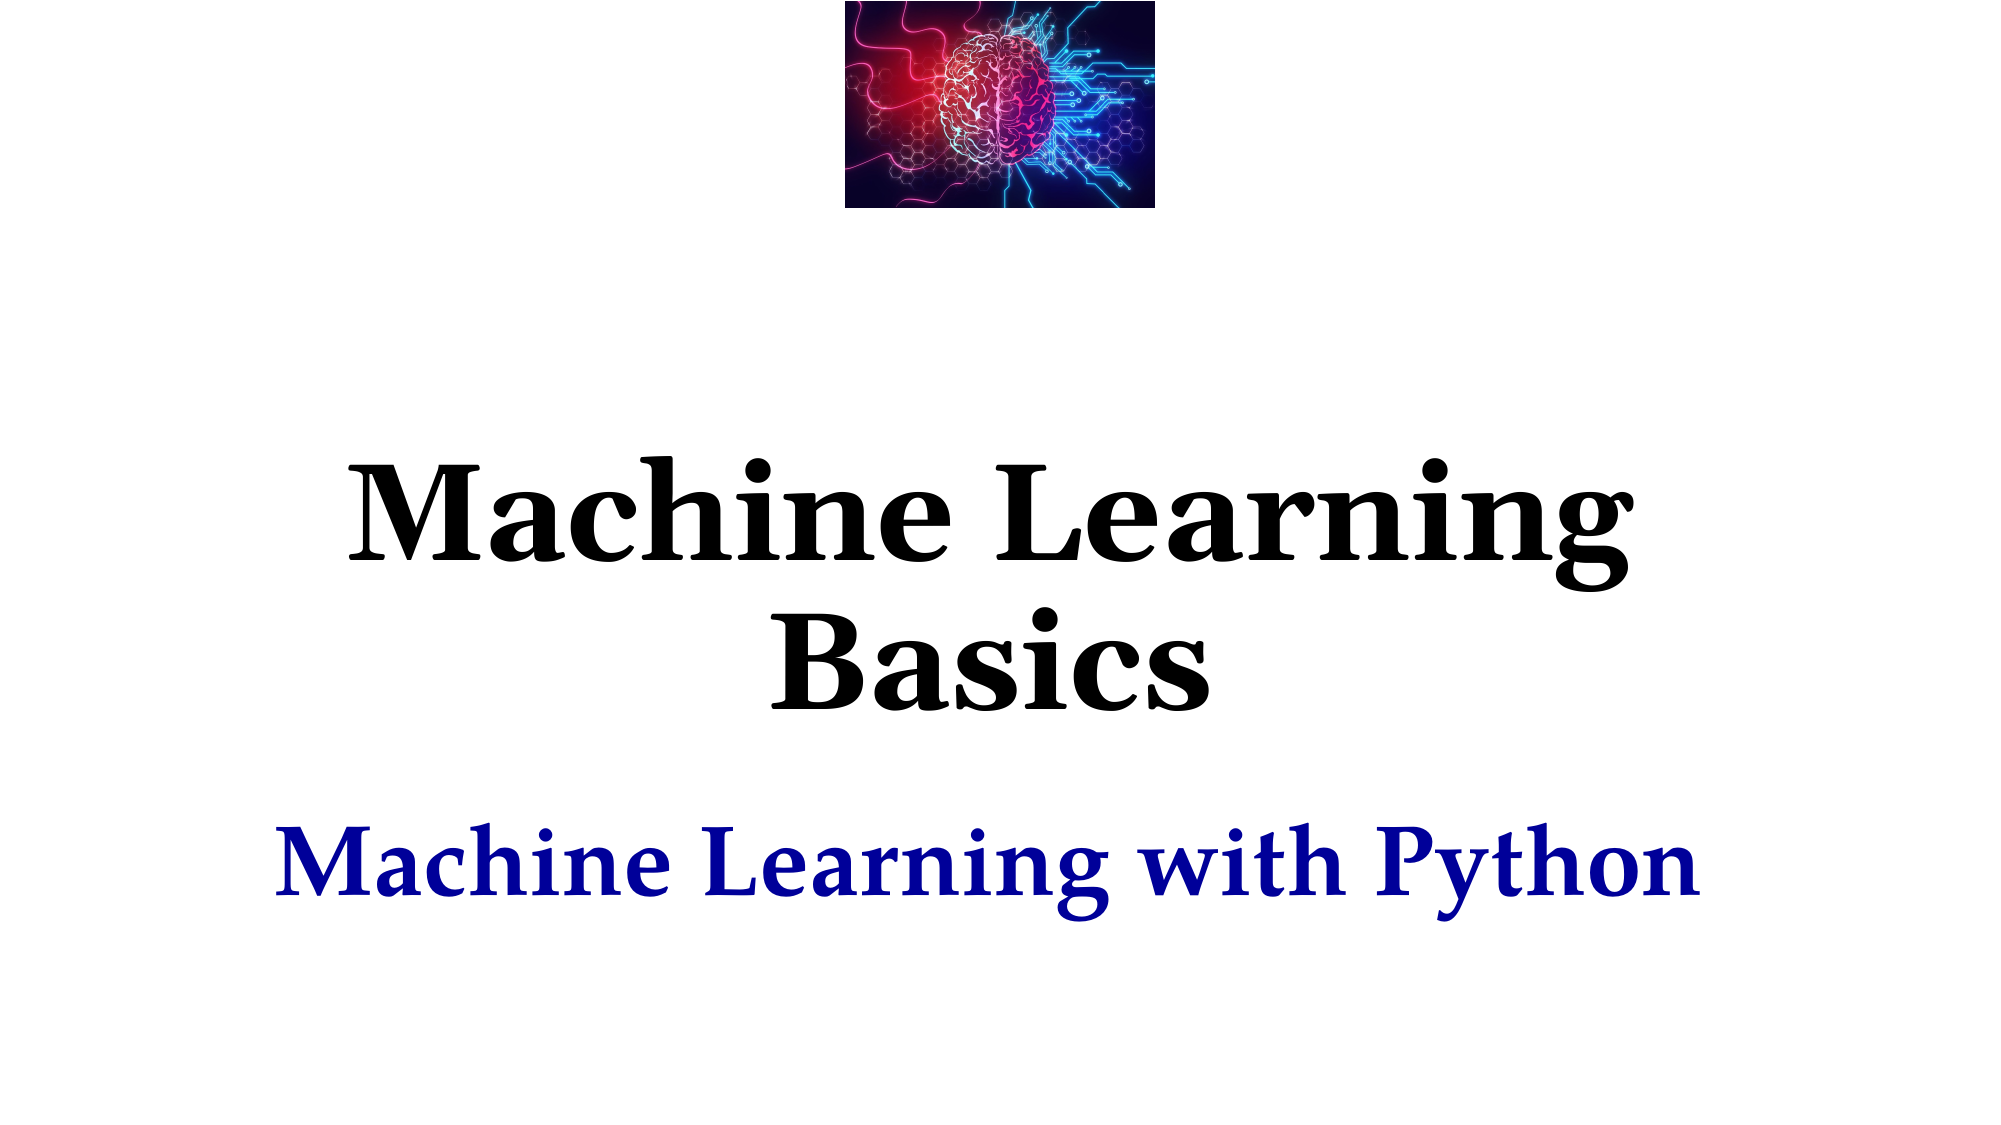

# Machine Learning Basics
Machine Learning with Python